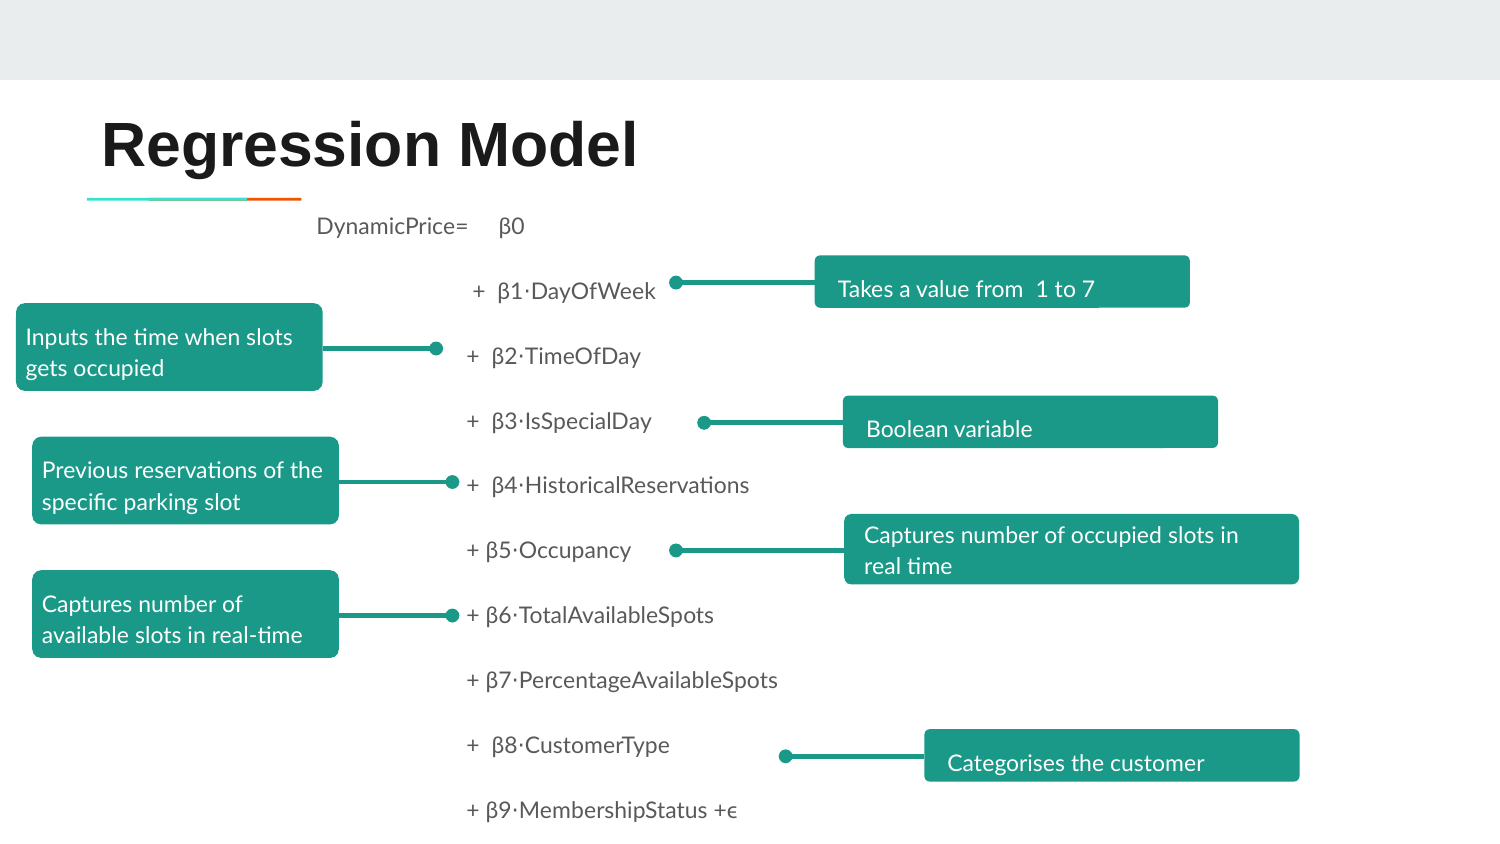

Regression Model
DynamicPrice=     β0
 +  β1⋅DayOfWeek
+  β2⋅TimeOfDay
+  β3⋅IsSpecialDay
+  β4⋅HistoricalReservations
+ β5⋅Occupancy
+ β6⋅TotalAvailableSpots
+ β7⋅PercentageAvailableSpots
+  β8⋅CustomerType
+ β9⋅MembershipStatus +ϵ

Takes a value from  1 to 7

Inputs the time when slots gets occupied

Boolean variable

Previous reservations of the specific parking slot
Captures number of occupied slots in real time

Captures number of available slots in real-time

Categorises the customer